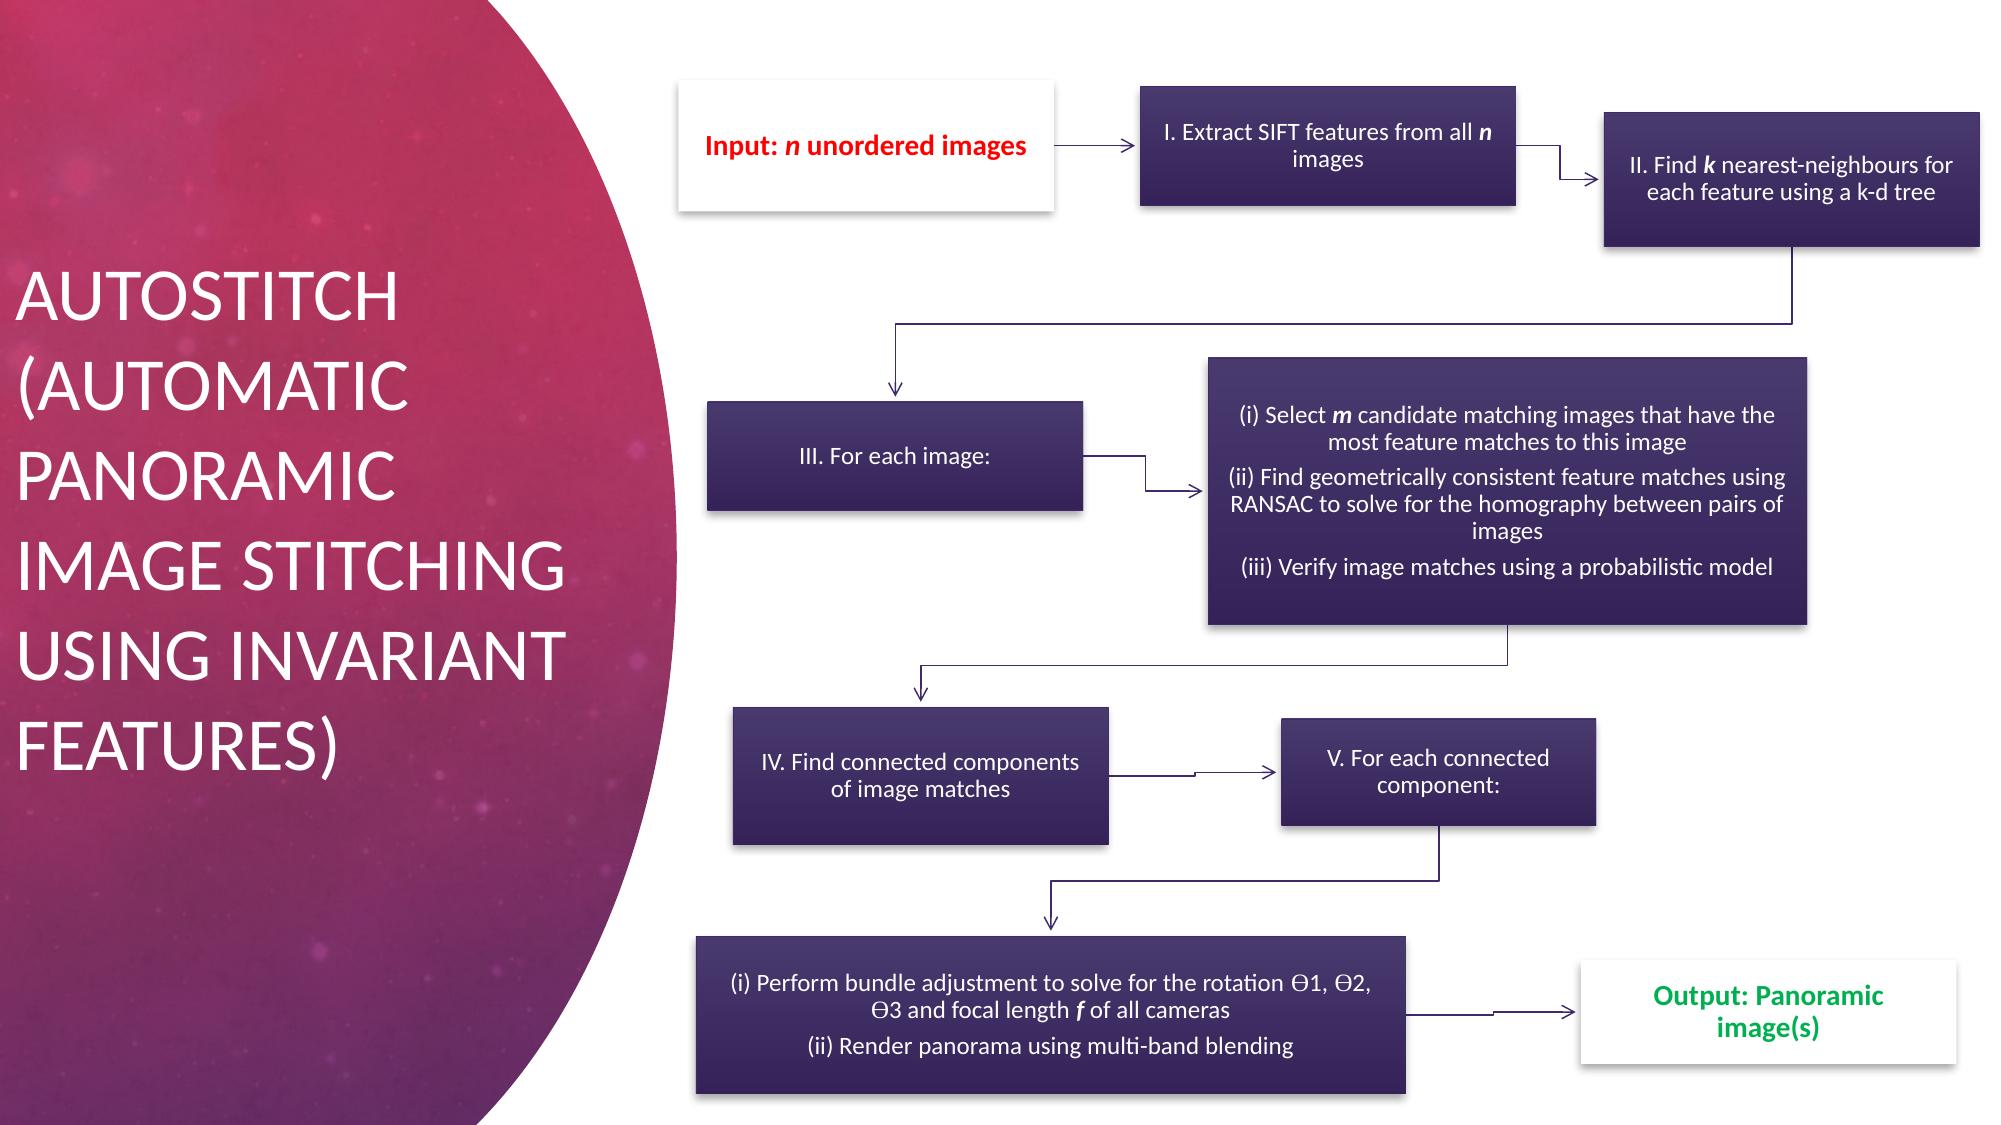

Input: n unordered images

I. Extract SIFT features from all n images

II. Find k nearest-neighbours for each feature using a k-d tree

III. For each image:

(i) Select m candidate matching images that have the most feature matches to this image
(ii) Find geometrically consistent feature matches using RANSAC to solve for the homography between pairs of images
(iii) Verify image matches using a probabilistic model

IV. Find connected components of image matches

V. For each connected component:

(i) Perform bundle adjustment to solve for the rotation ϴ1, ϴ2, ϴ3 and focal length f of all cameras
(ii) Render panorama using multi-band blending
Output: Panoramic image(s)
# Autostitch (Automatic Panoramic Image Stitching using Invariant Features)